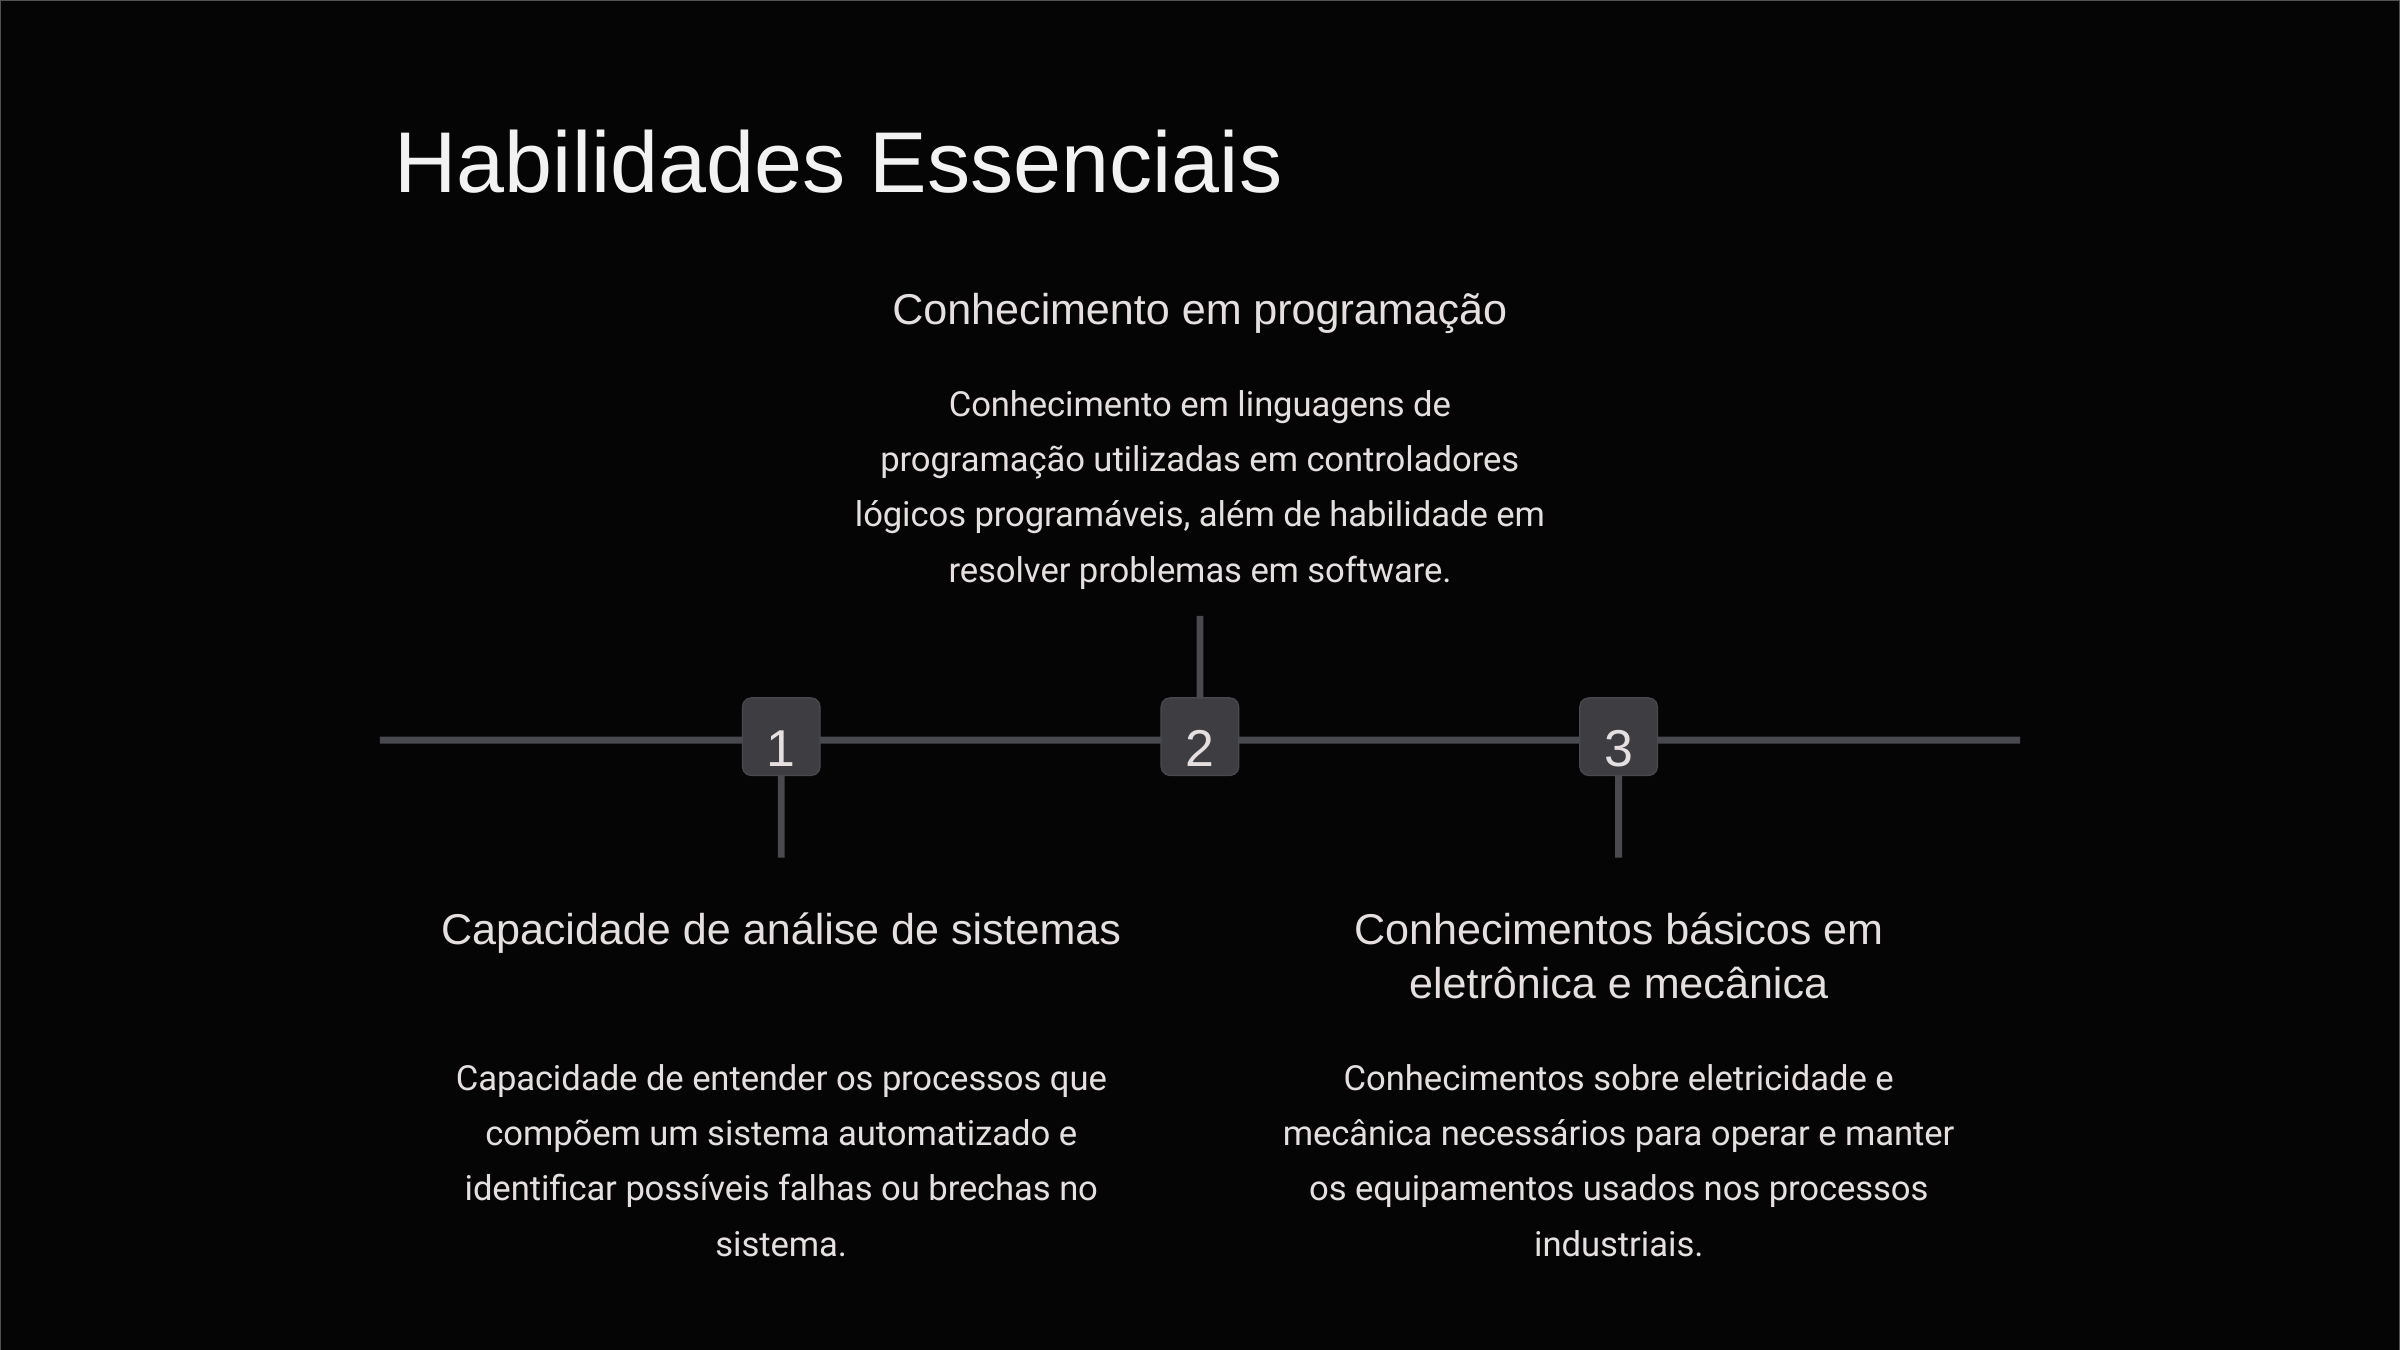

Habilidades Essenciais
Conhecimento em programação
Conhecimento em linguagens de programação utilizadas em controladores lógicos programáveis, além de habilidade em resolver problemas em software.

1
2
3

Capacidade de análise de sistemas
Conhecimentos básicos em eletrônica e mecânica
Capacidade de entender os processos que compõem um sistema automatizado e identificar possíveis falhas ou brechas no sistema.
Conhecimentos sobre eletricidade e mecânica necessários para operar e manter os equipamentos usados nos processos industriais.